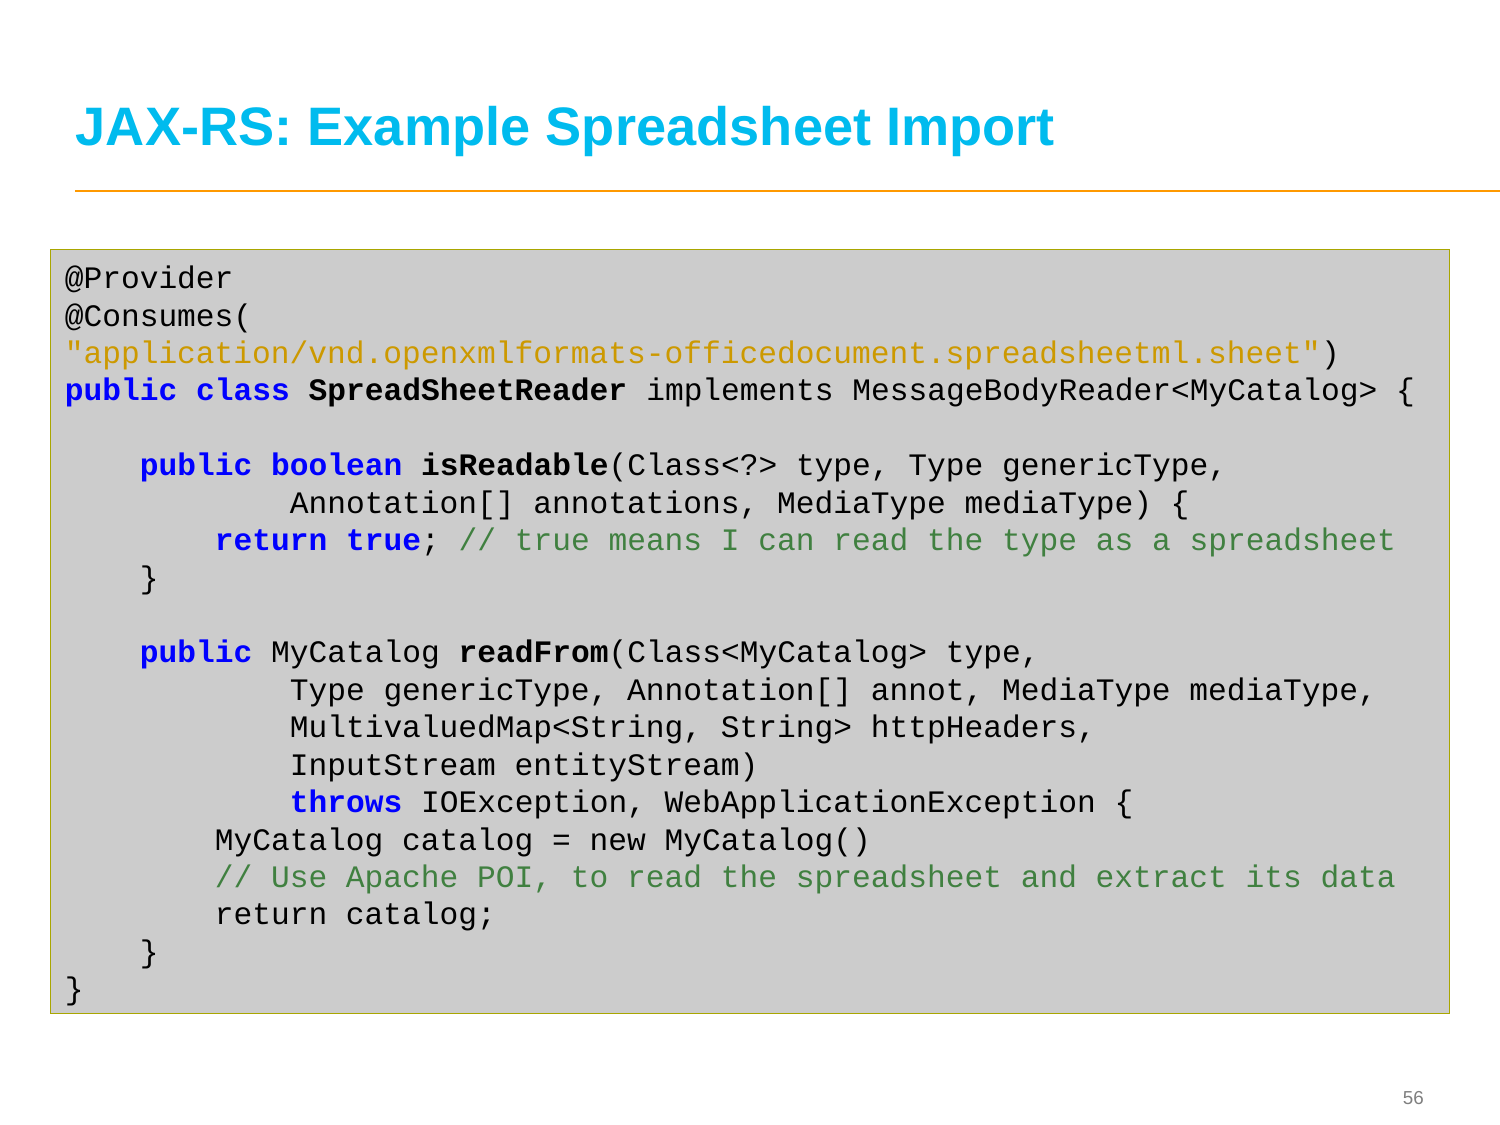

# JAX-RS: Example Spreadsheet Import
@Provider
@Consumes(
"application/vnd.openxmlformats-officedocument.spreadsheetml.sheet")
public class SpreadSheetReader implements MessageBodyReader<MyCatalog> {

    public boolean isReadable(Class<?> type, Type genericType,
            Annotation[] annotations, MediaType mediaType) {
	return true; // true means I can read the type as a spreadsheet
    }

    public MyCatalog readFrom(Class<MyCatalog> type,
            Type genericType, Annotation[] annot, MediaType mediaType,
            MultivaluedMap<String, String> httpHeaders,
            InputStream entityStream)
            throws IOException, WebApplicationException {
        MyCatalog catalog = new MyCatalog()
        // Use Apache POI, to read the spreadsheet and extract its data
        return catalog;
    }
}